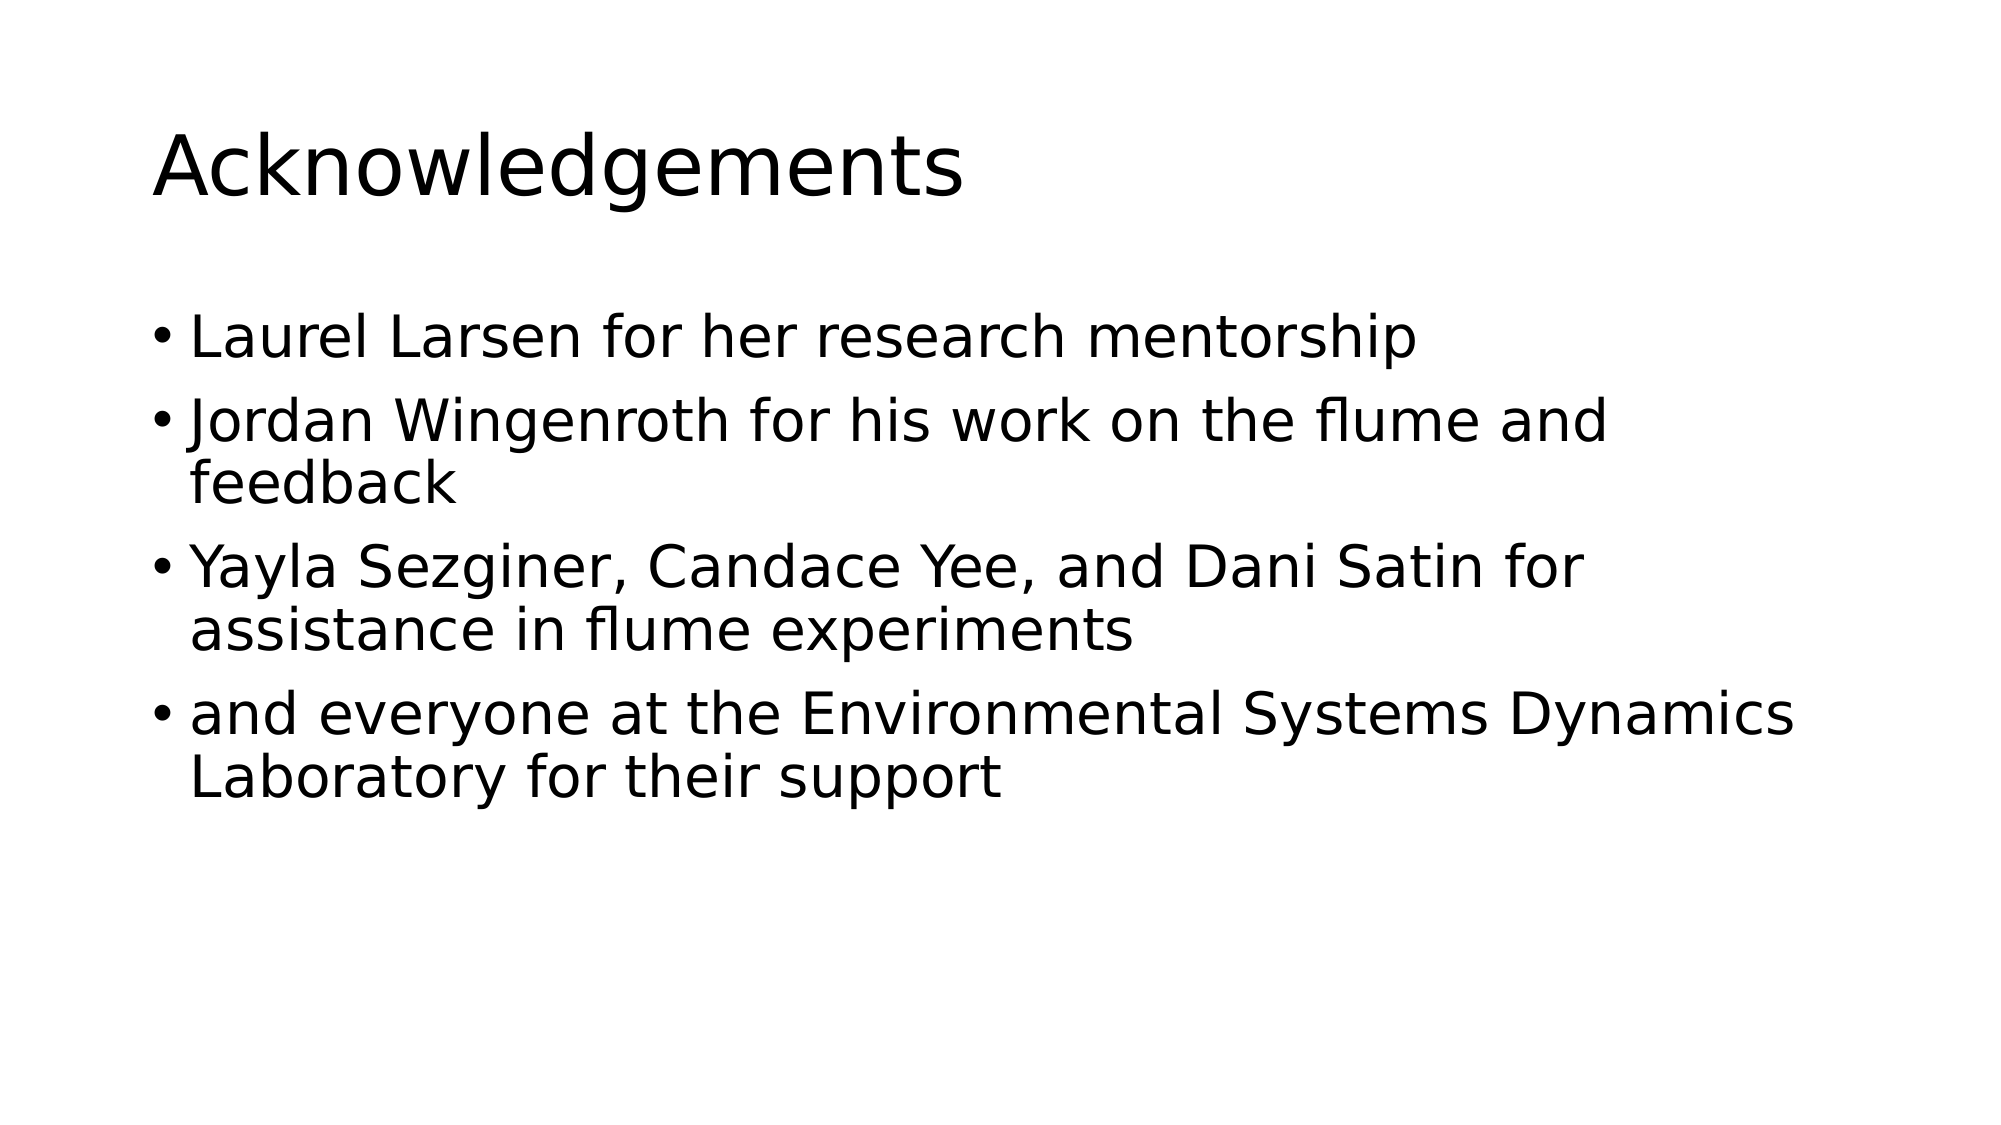

# Acknowledgements
Laurel Larsen for her research mentorship
Jordan Wingenroth for his work on the flume and feedback
Yayla Sezginer, Candace Yee, and Dani Satin for assistance in flume experiments
and everyone at the Environmental Systems Dynamics Laboratory for their support